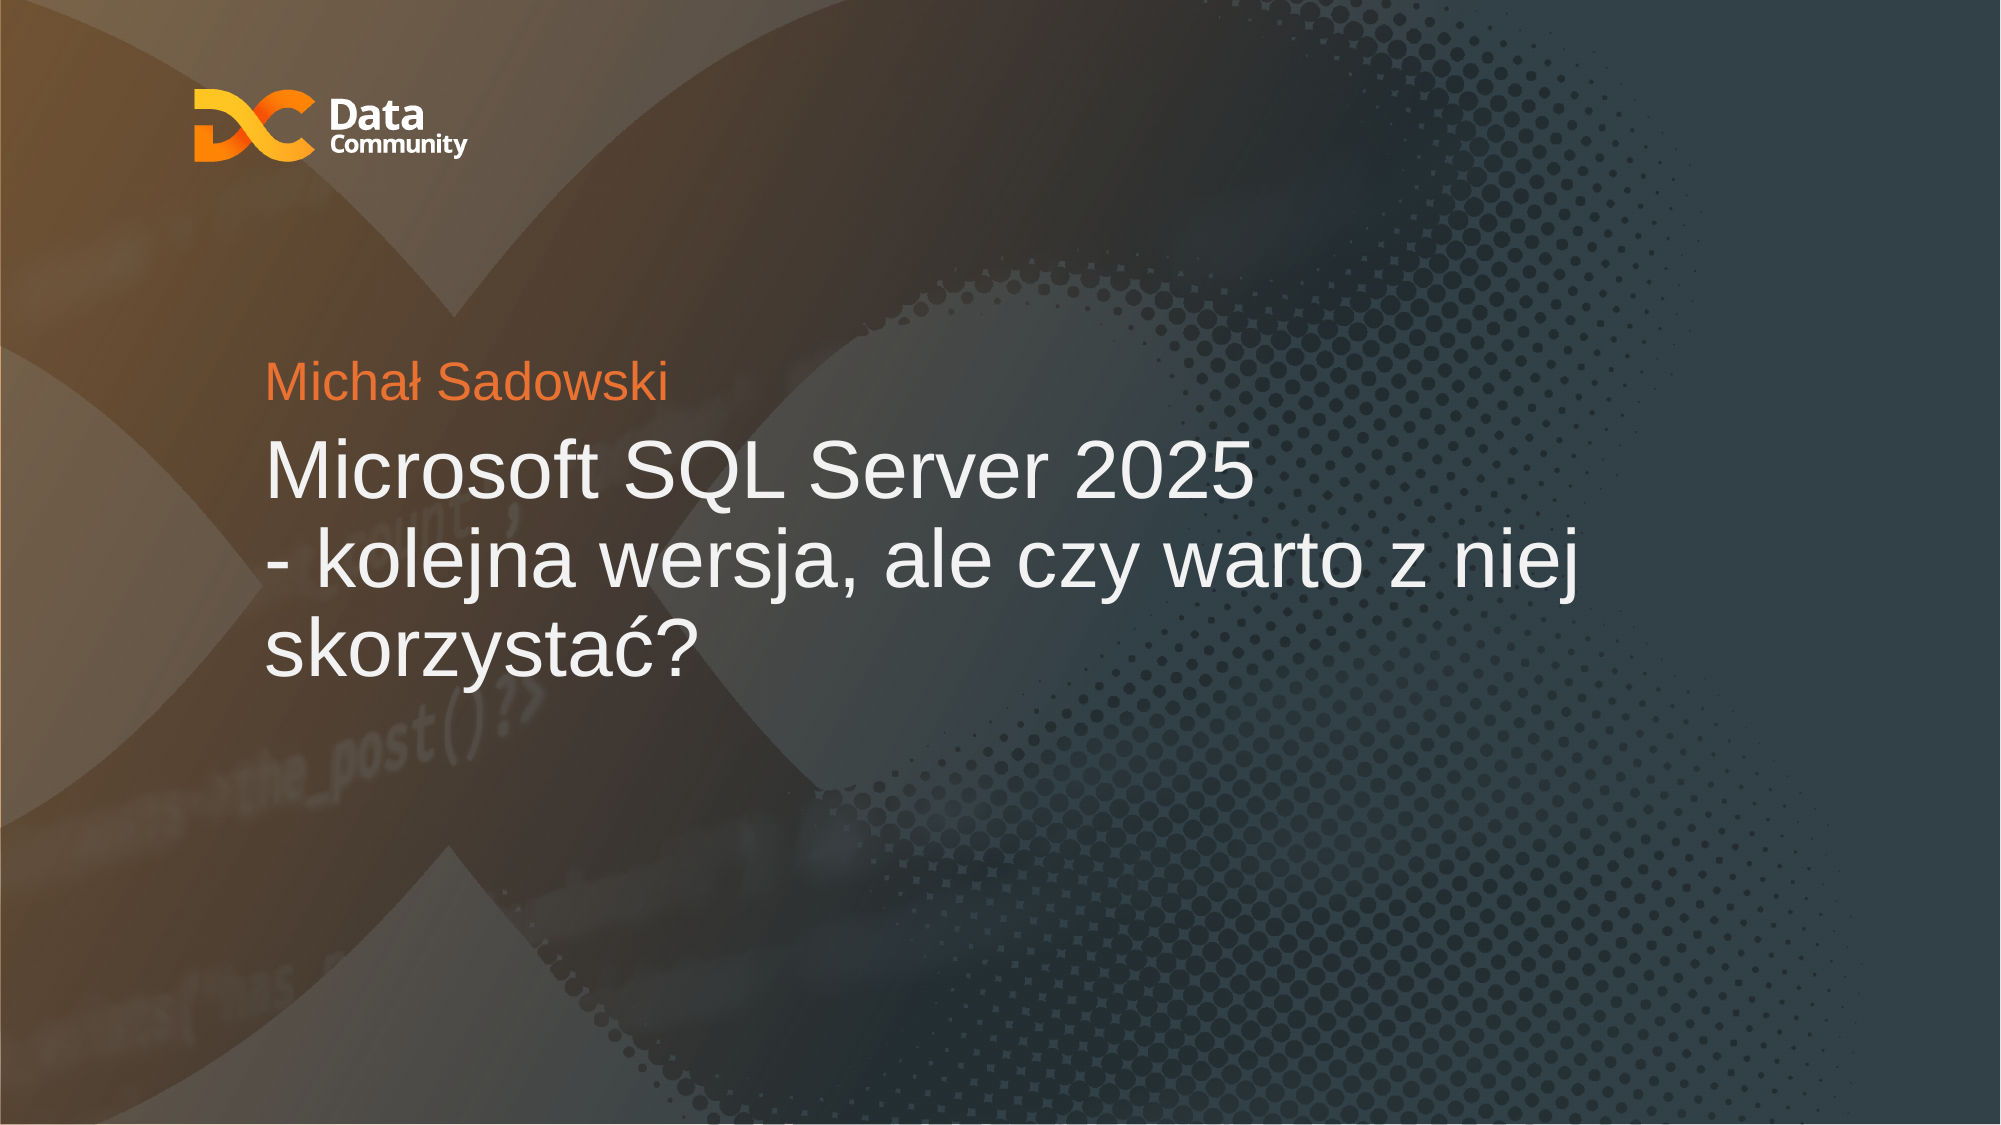

Michał Sadowski
# Microsoft SQL Server 2025 - kolejna wersja, ale czy warto z niej skorzystać?